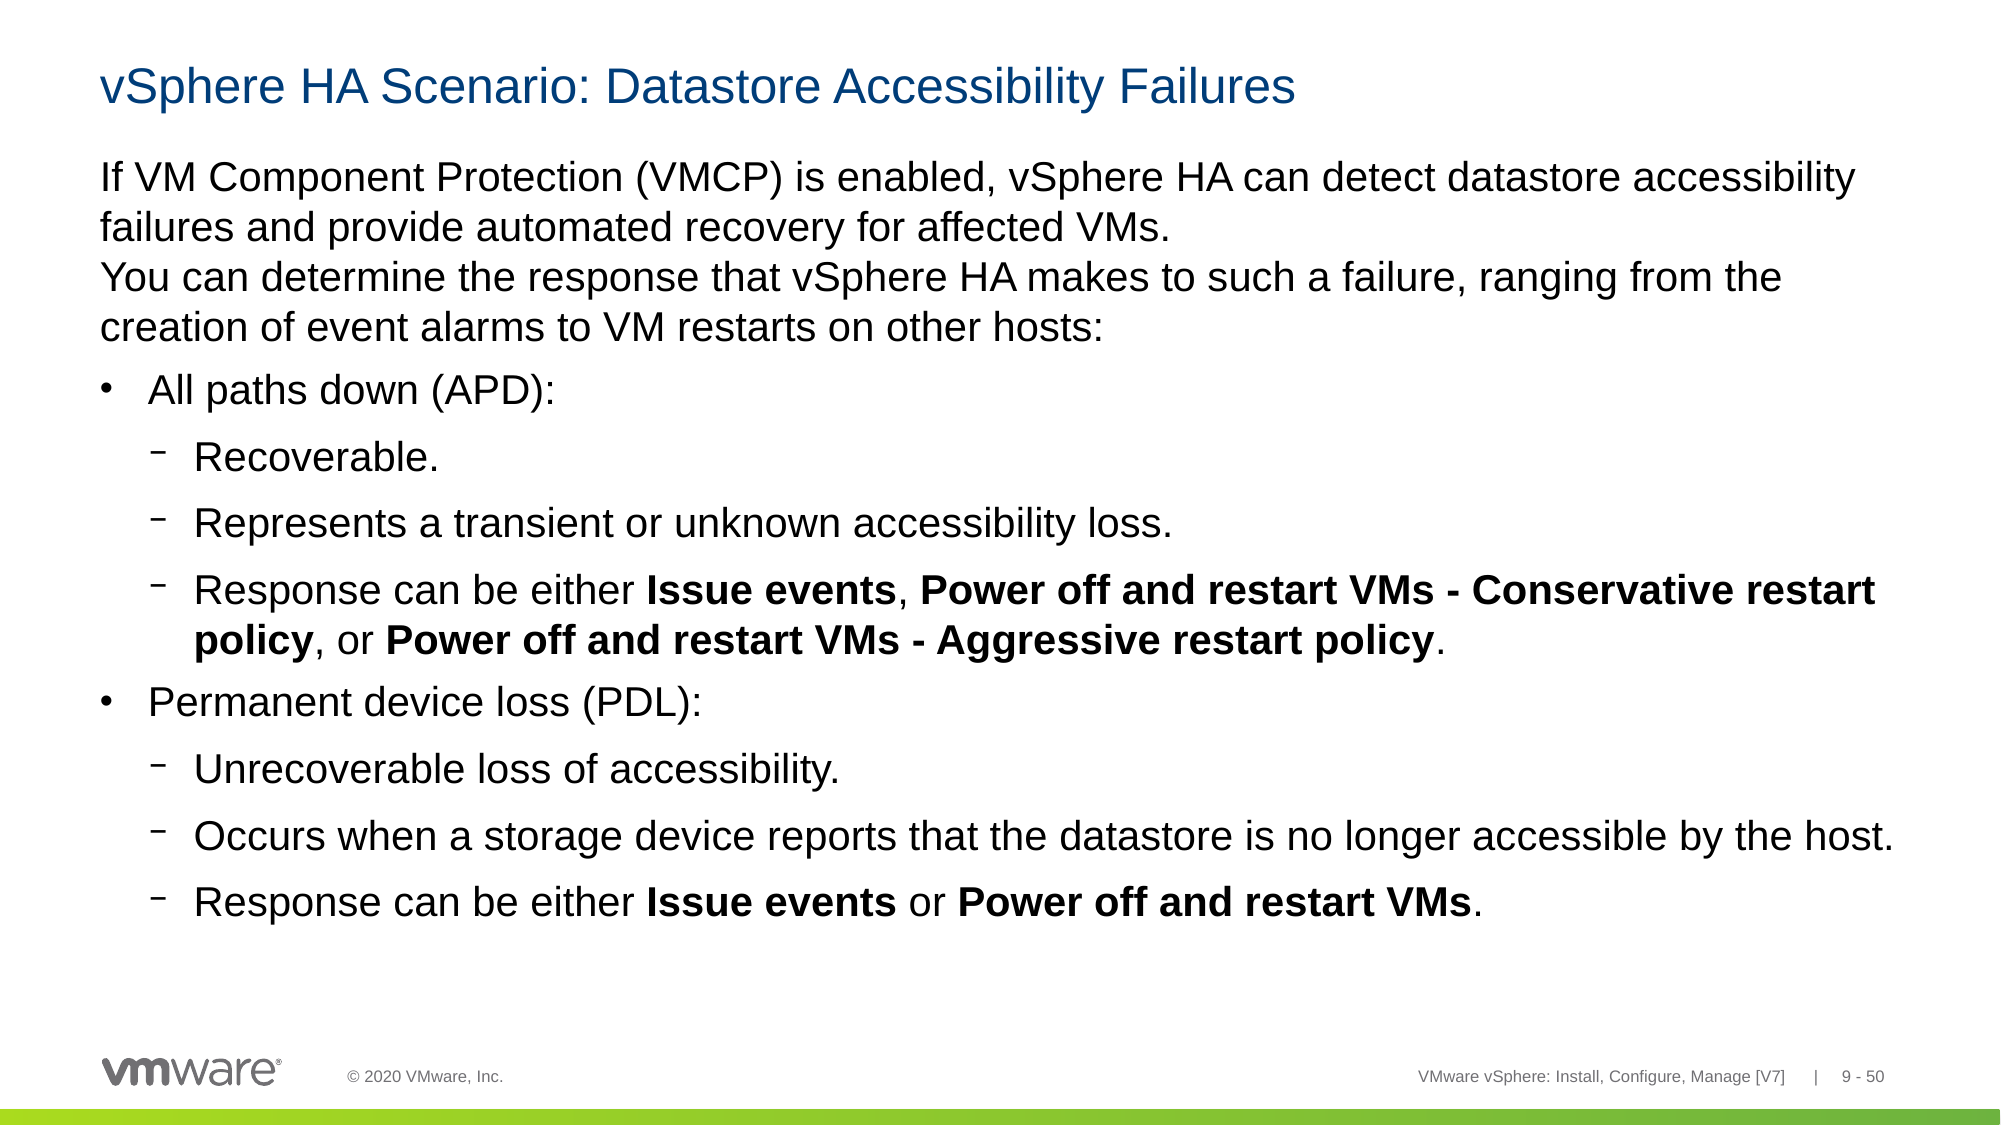

# vSphere HA Scenario: Datastore Accessibility Failures
If VM Component Protection (VMCP) is enabled, vSphere HA can detect datastore accessibility failures and provide automated recovery for affected VMs.
You can determine the response that vSphere HA makes to such a failure, ranging from the creation of event alarms to VM restarts on other hosts:
All paths down (APD):
Recoverable.
Represents a transient or unknown accessibility loss.
Response can be either Issue events, Power off and restart VMs - Conservative restart policy, or Power off and restart VMs - Aggressive restart policy.
Permanent device loss (PDL):
Unrecoverable loss of accessibility.
Occurs when a storage device reports that the datastore is no longer accessible by the host.
Response can be either Issue events or Power off and restart VMs.
VMware vSphere: Install, Configure, Manage [V7]      |     9 - 50